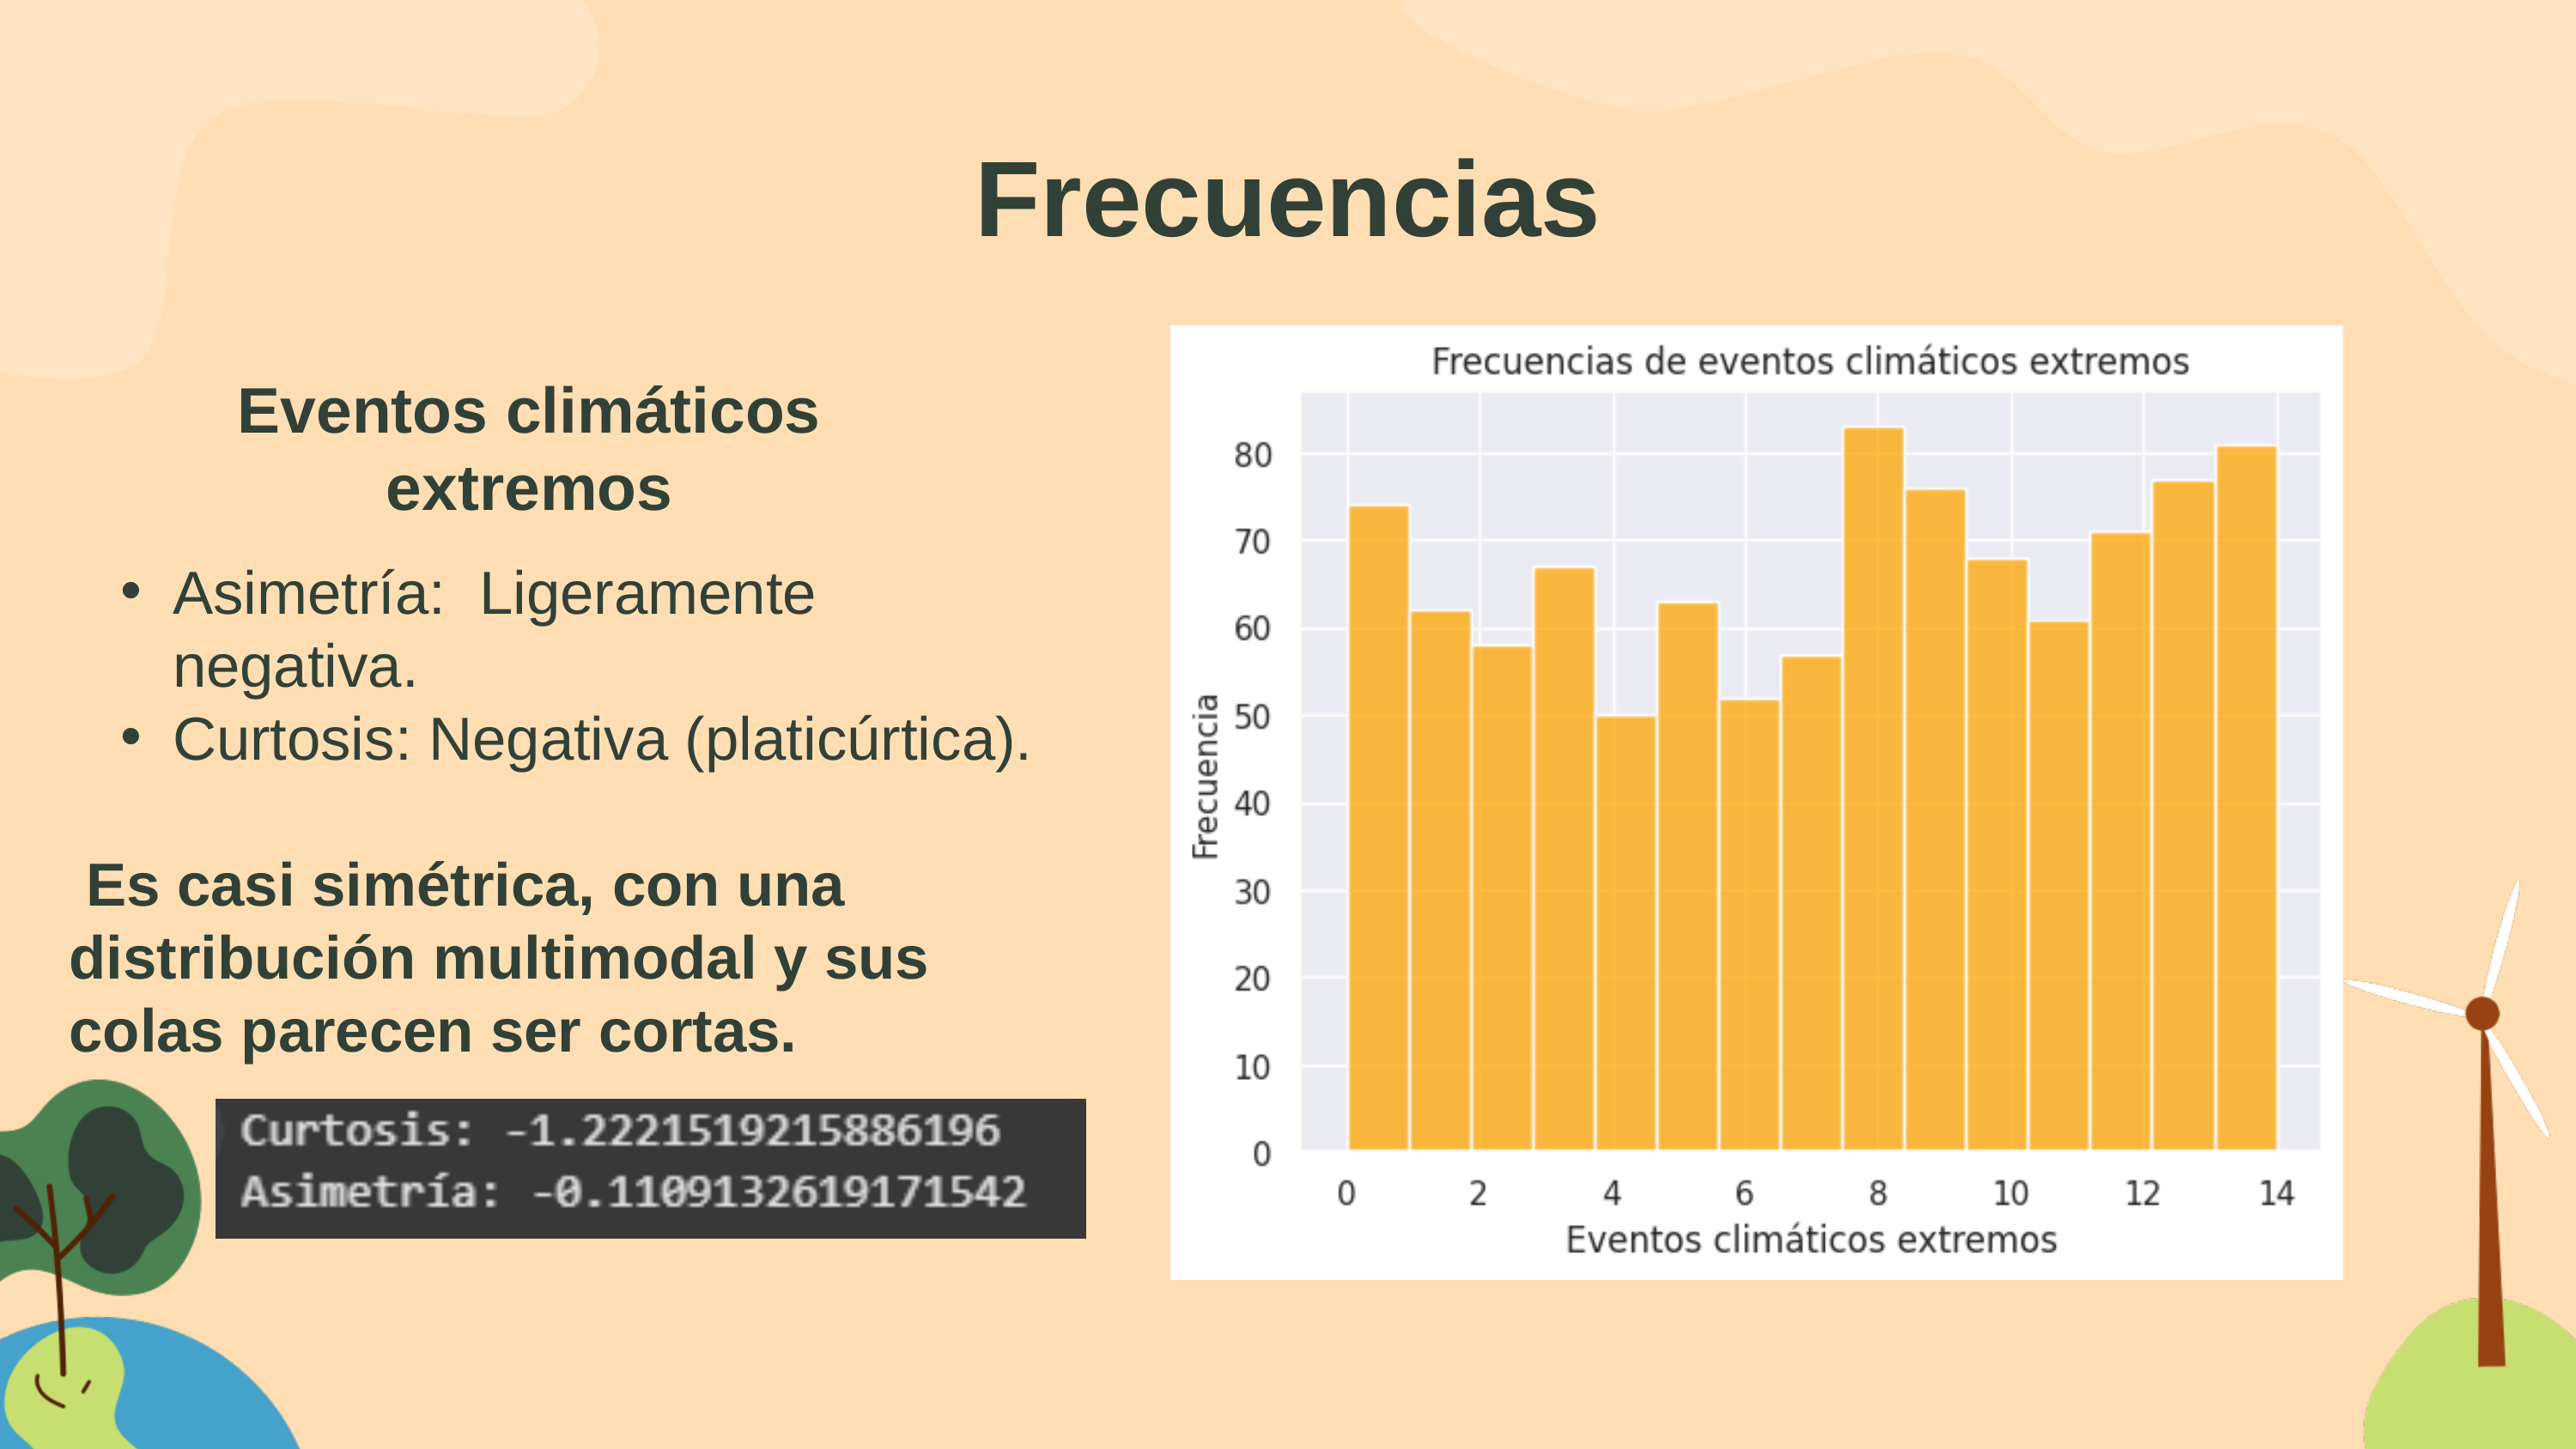

Frecuencias

Eventos climáticos extremos
Asimetría:  Ligeramente negativa.
Curtosis: Negativa (platicúrtica).

 Es casi simétrica, con una distribución multimodal y sus colas parecen ser cortas.